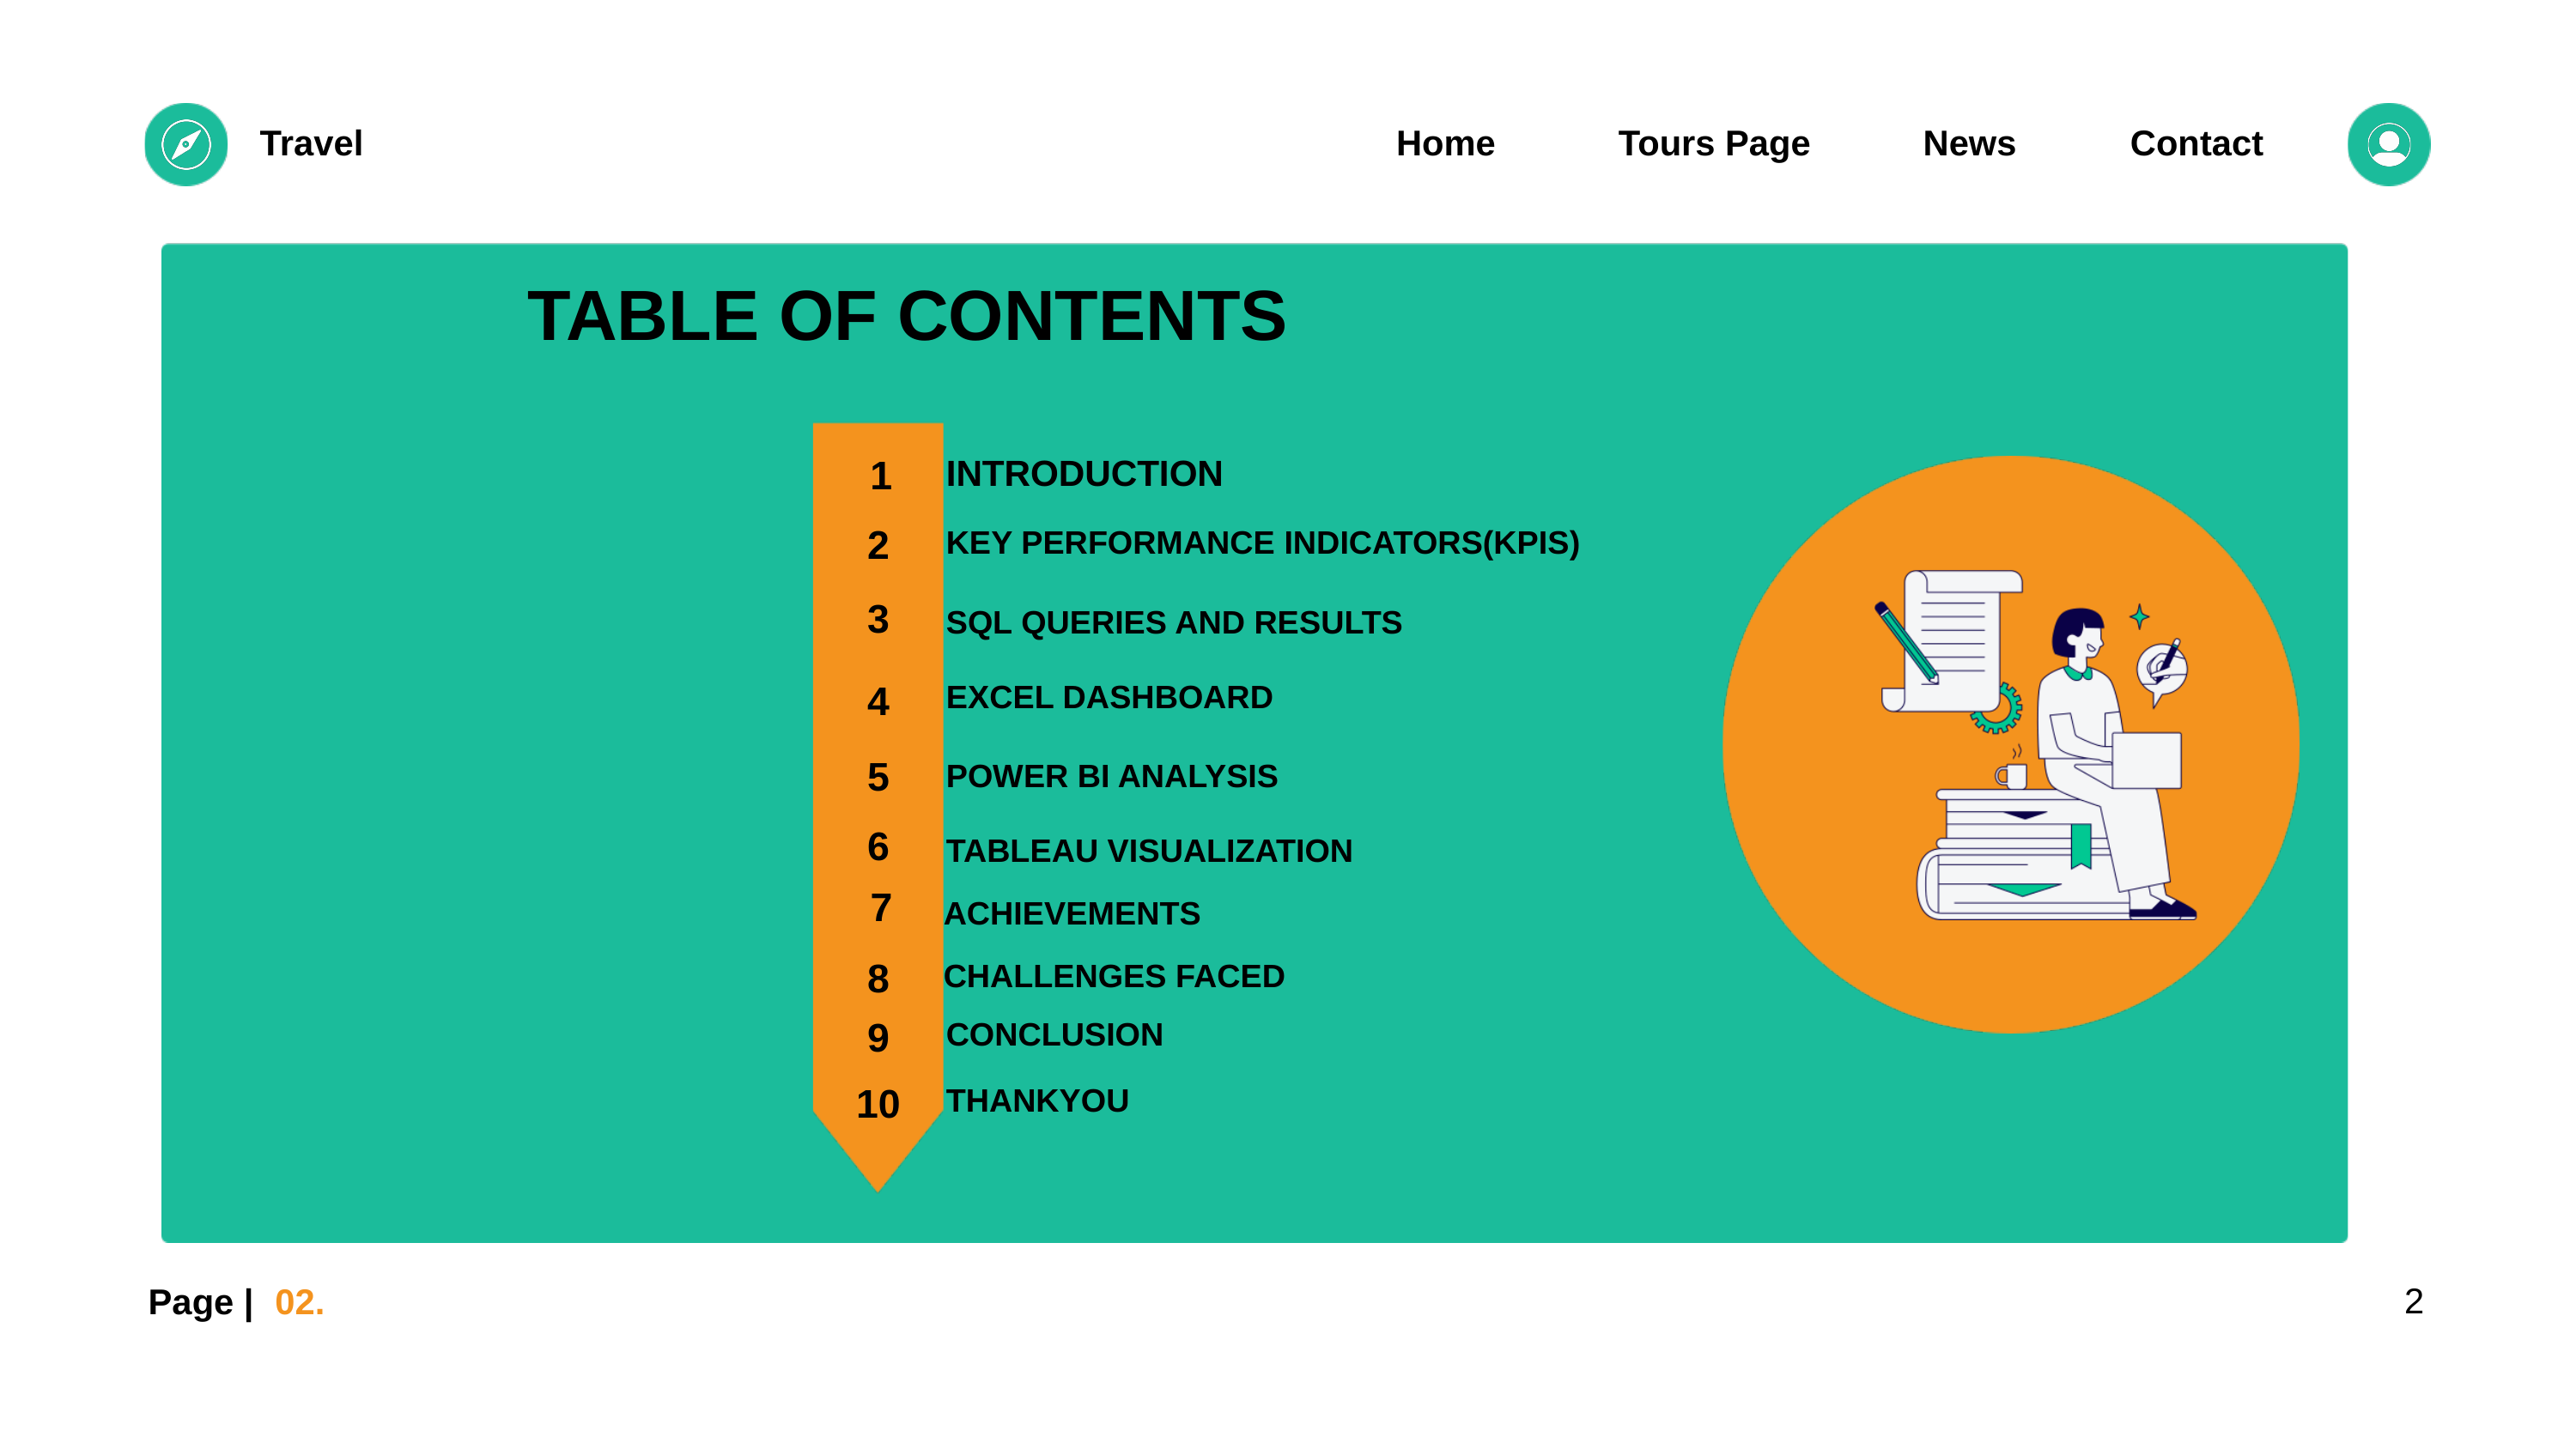

Travel
Home
Tours Page
News
Contact

TABLE OF CONTENTS

1
INTRODUCTION

2

KEY PERFORMANCE INDICATORS(KPIS)

3
SQL QUERIES AND RESULTS
4
EXCEL DASHBOARD

5
POWER BI ANALYSIS
6
TABLEAU VISUALIZATION
7
ACHIEVEMENTS
8
CHALLENGES FACED
9
CONCLUSION
10
THANKYOU

2
Page |
02.